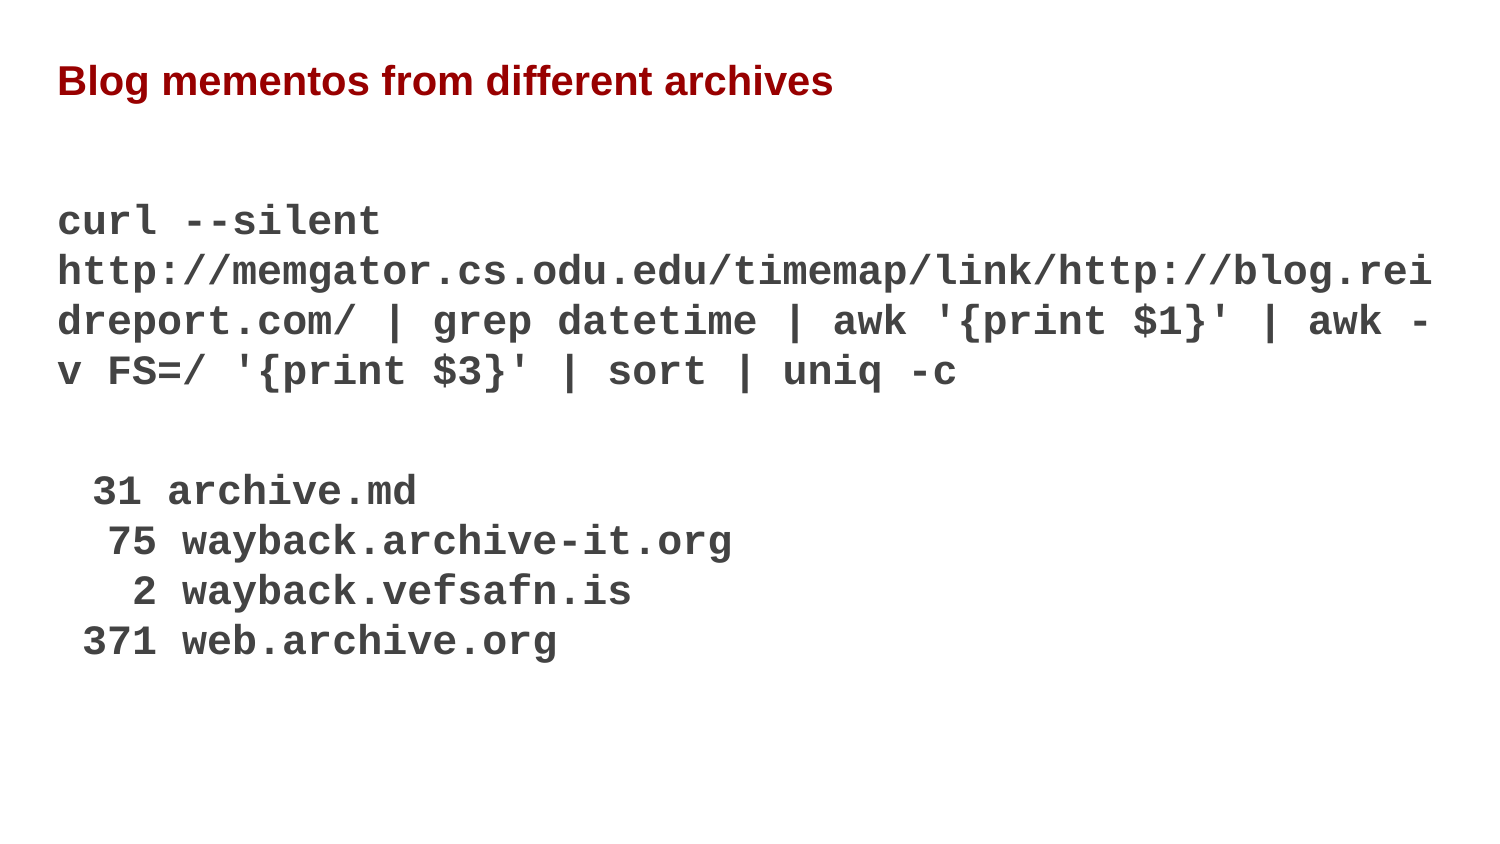

Blog mementos from different archives

curl --silent http://memgator.cs.odu.edu/timemap/link/http://blog.reidreport.com/ | grep datetime | awk '{print $1}' | awk -v FS=/ '{print $3}' | sort | uniq -c

  31 archive.md
  75 wayback.archive-it.org
   2 wayback.vefsafn.is
 371 web.archive.org